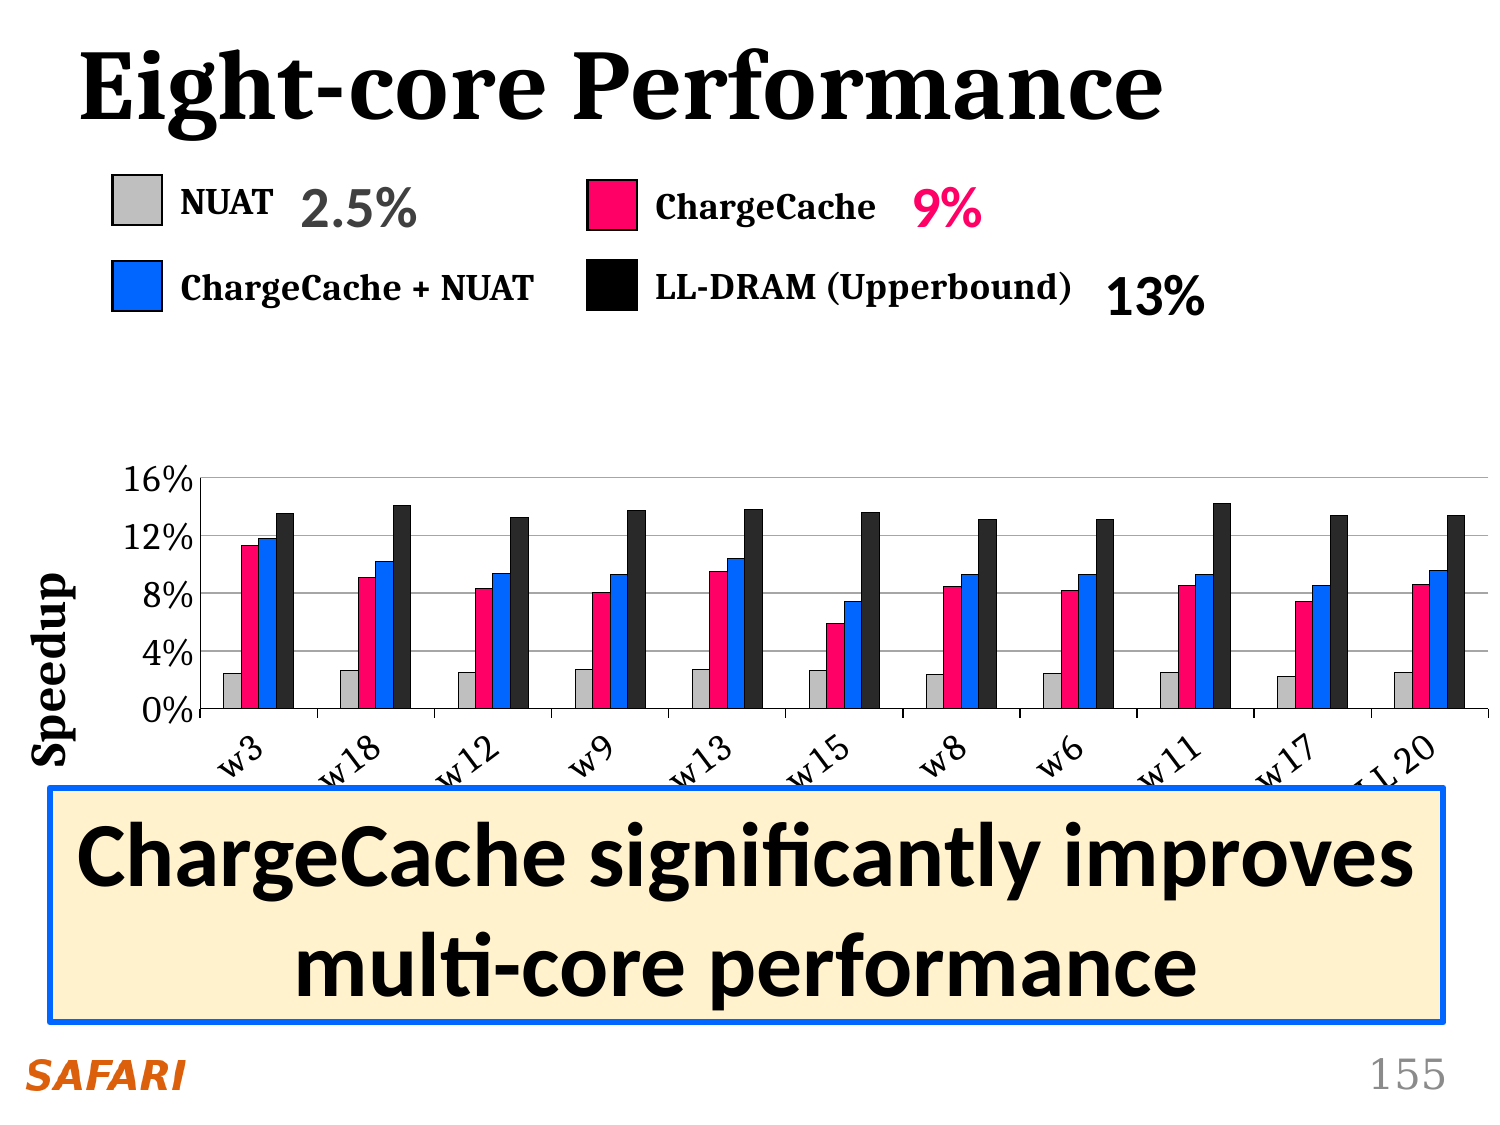

# Eight-core Performance
2.5%
9%
NUAT

ChargeCache

13%
LL-DRAM (Upperbound)

ChargeCache + NUAT

### Chart

| Category | NUAT | ChargeCache | ChargeCache + NUAT | Low-Latency DRAM |
|---|---|---|---|---|
| w3 | 0.0239845885040462 | 0.112724091018595 | 0.117701842002523 | 0.13519280200588 |
| w18 | 0.0263293219969383 | 0.0906937659488733 | 0.101609032302284 | 0.140898231862081 |
| w12 | 0.0249113773355223 | 0.0829221449320929 | 0.0934423588229405 | 0.132256166643237 |
| w9 | 0.027070662054397 | 0.0802189493164112 | 0.0927304099901145 | 0.137514358114034 |
| w13 | 0.0271035369730521 | 0.0948148028404432 | 0.104282455838829 | 0.137989939286594 |
| w15 | 0.0264494976421155 | 0.0588363292938299 | 0.0745501416275871 | 0.135890965202411 |
| w8 | 0.023448169126101 | 0.0843707041000121 | 0.0931681743101731 | 0.131068267105533 |
| w6 | 0.0245258360581946 | 0.0815039923604168 | 0.0926796738774232 | 0.13068049622656 |
| w11 | 0.0246896159116279 | 0.0850714411329916 | 0.093180116451558 | 0.142247268247766 |
| w17 | 0.0219649918561235 | 0.0744684162636451 | 0.085059985374478 | 0.133925587506362 |
| AVG - ALL 20 | 0.0247162702034456 | 0.086075541063864 | 0.0958081488328905 | 0.133681743151174 |
ChargeCache significantly improves multi-core performance